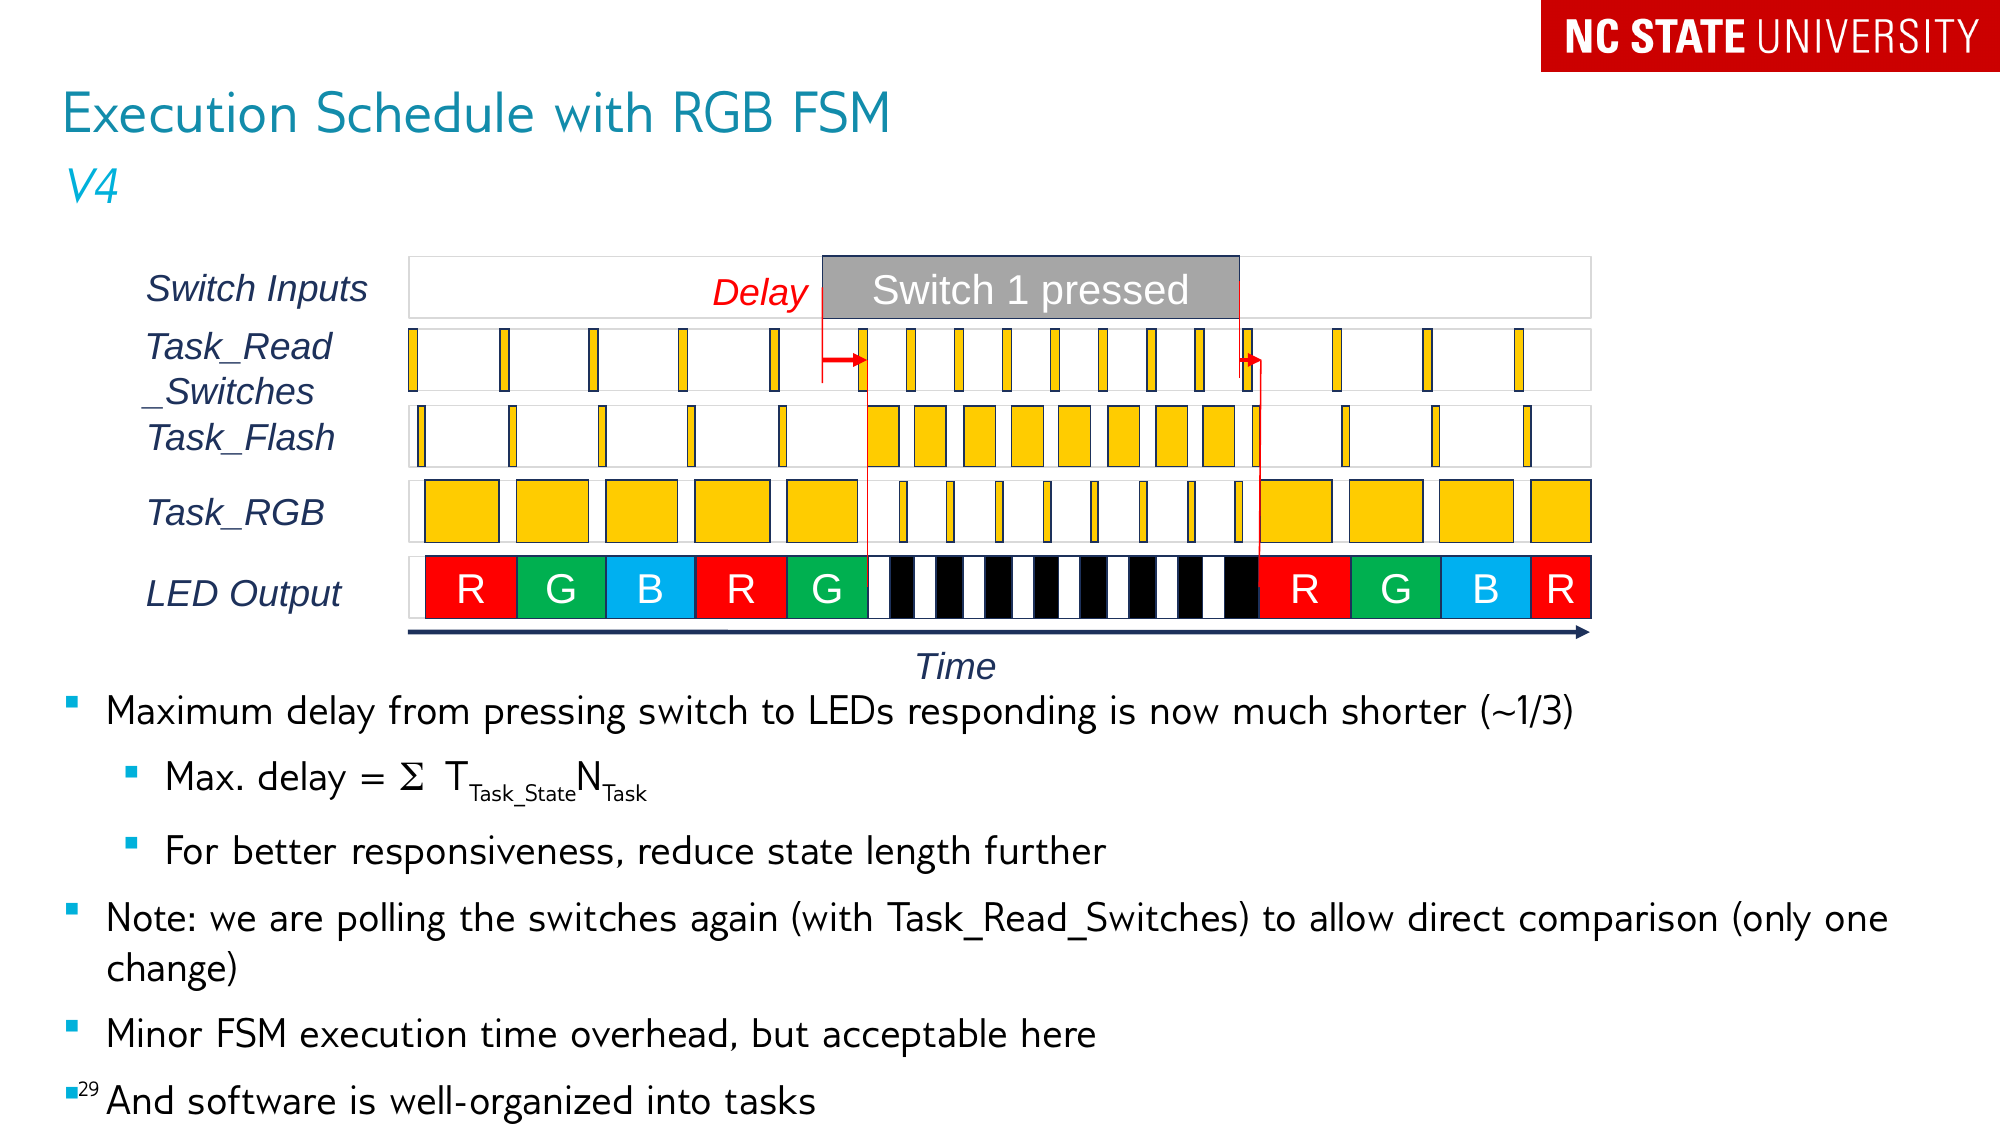

# Execution Schedule with RGB FSM
V4
Switch Inputs
Switch 1 pressed

Delay
Task_Read
_Switches

Task_Flash

Task_RGB

R
G
B
R
G

R
G
B
R

LED Output

Time
Maximum delay from pressing switch to LEDs responding is now much shorter (~1/3)
Max. delay = Σ TTask_StateNTask
For better responsiveness, reduce state length further
Note: we are polling the switches again (with Task_Read_Switches) to allow direct comparison (only one change)
Minor FSM execution time overhead, but acceptable here
And software is well-organized into tasks